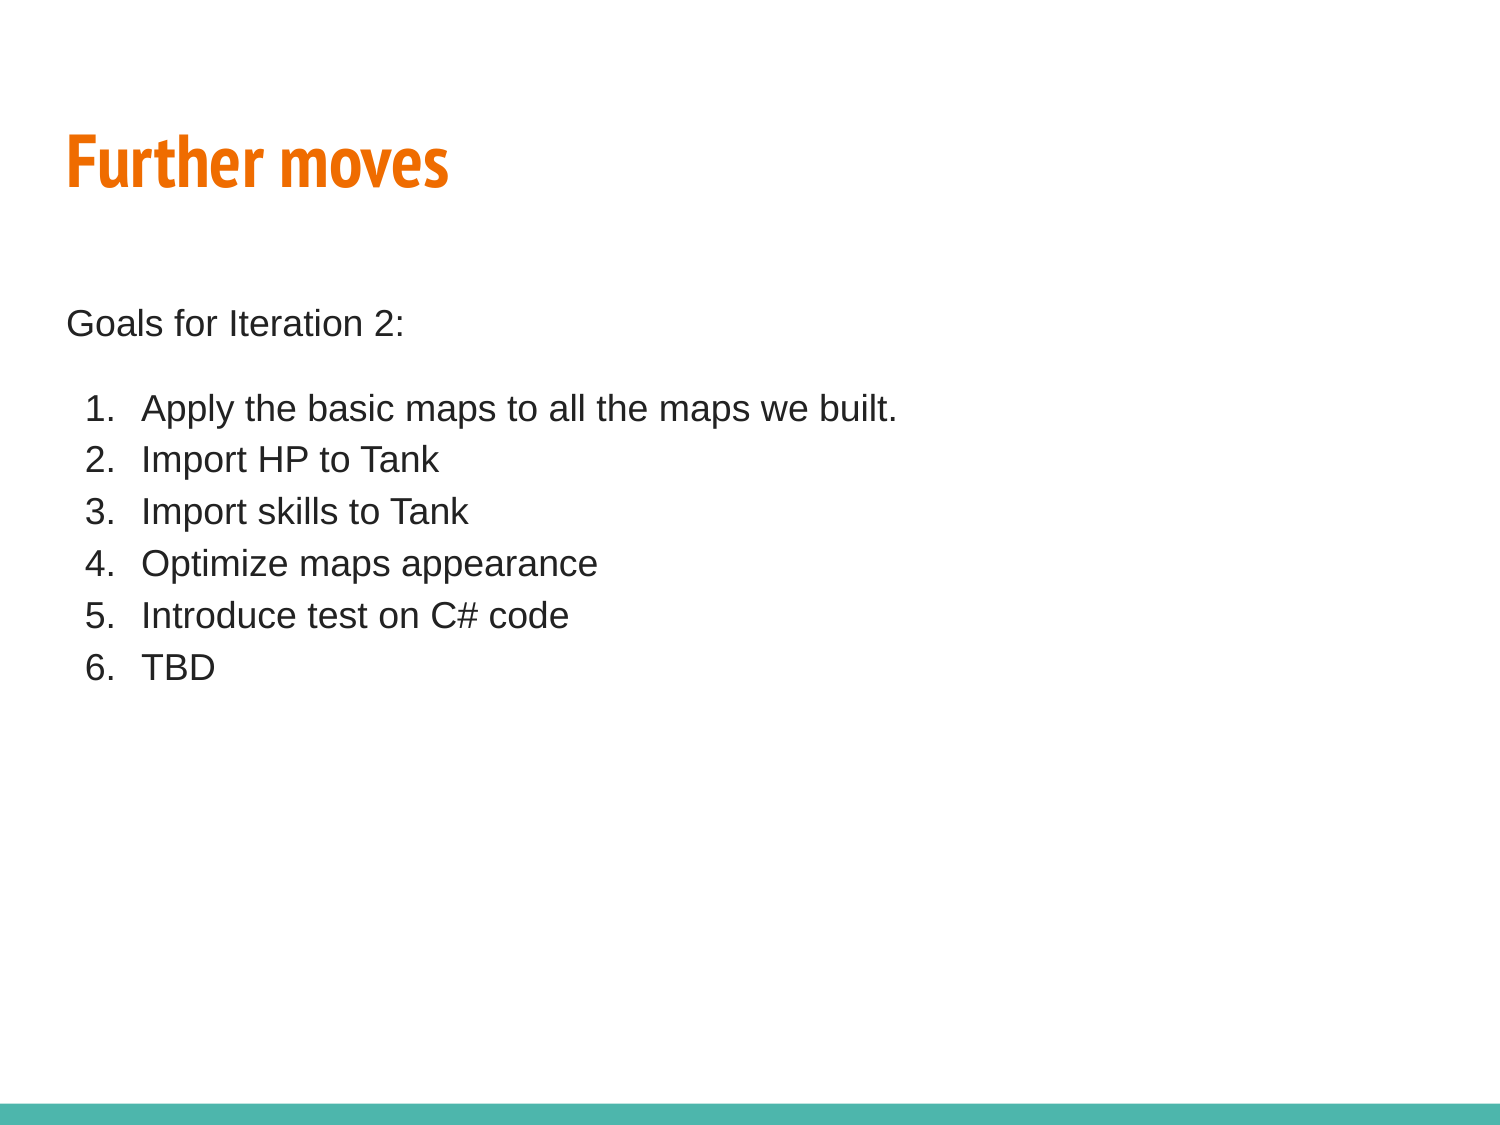

# Further moves
Goals for Iteration 2:
Apply the basic maps to all the maps we built.
Import HP to Tank
Import skills to Tank
Optimize maps appearance
Introduce test on C# code
TBD